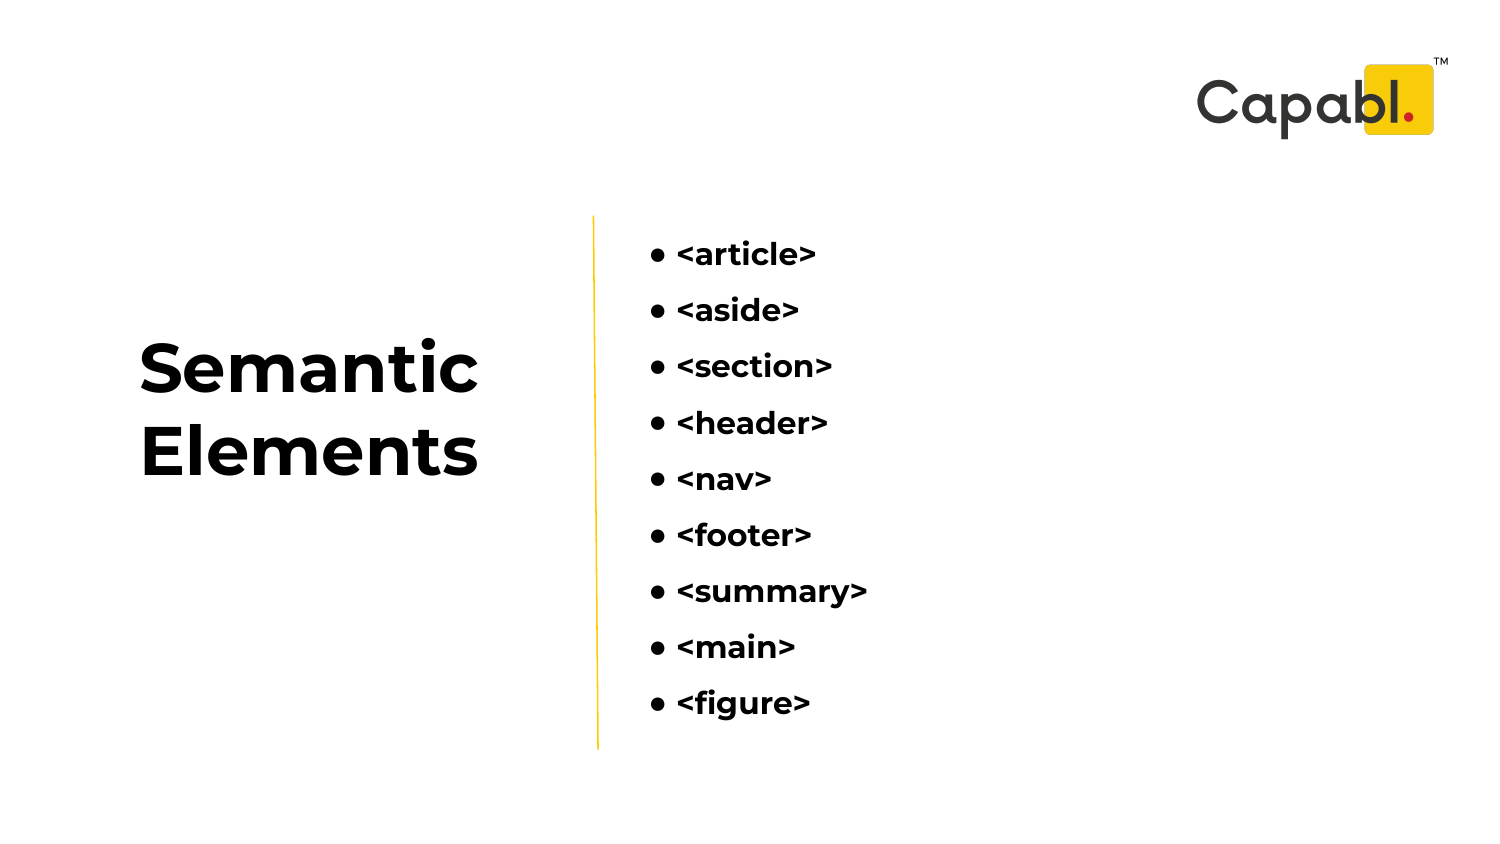

<article>
 <aside>
 <section>
 <header>
 <nav>
 <footer>
 <summary>
 <main>
 <figure>
# Semantic Elements